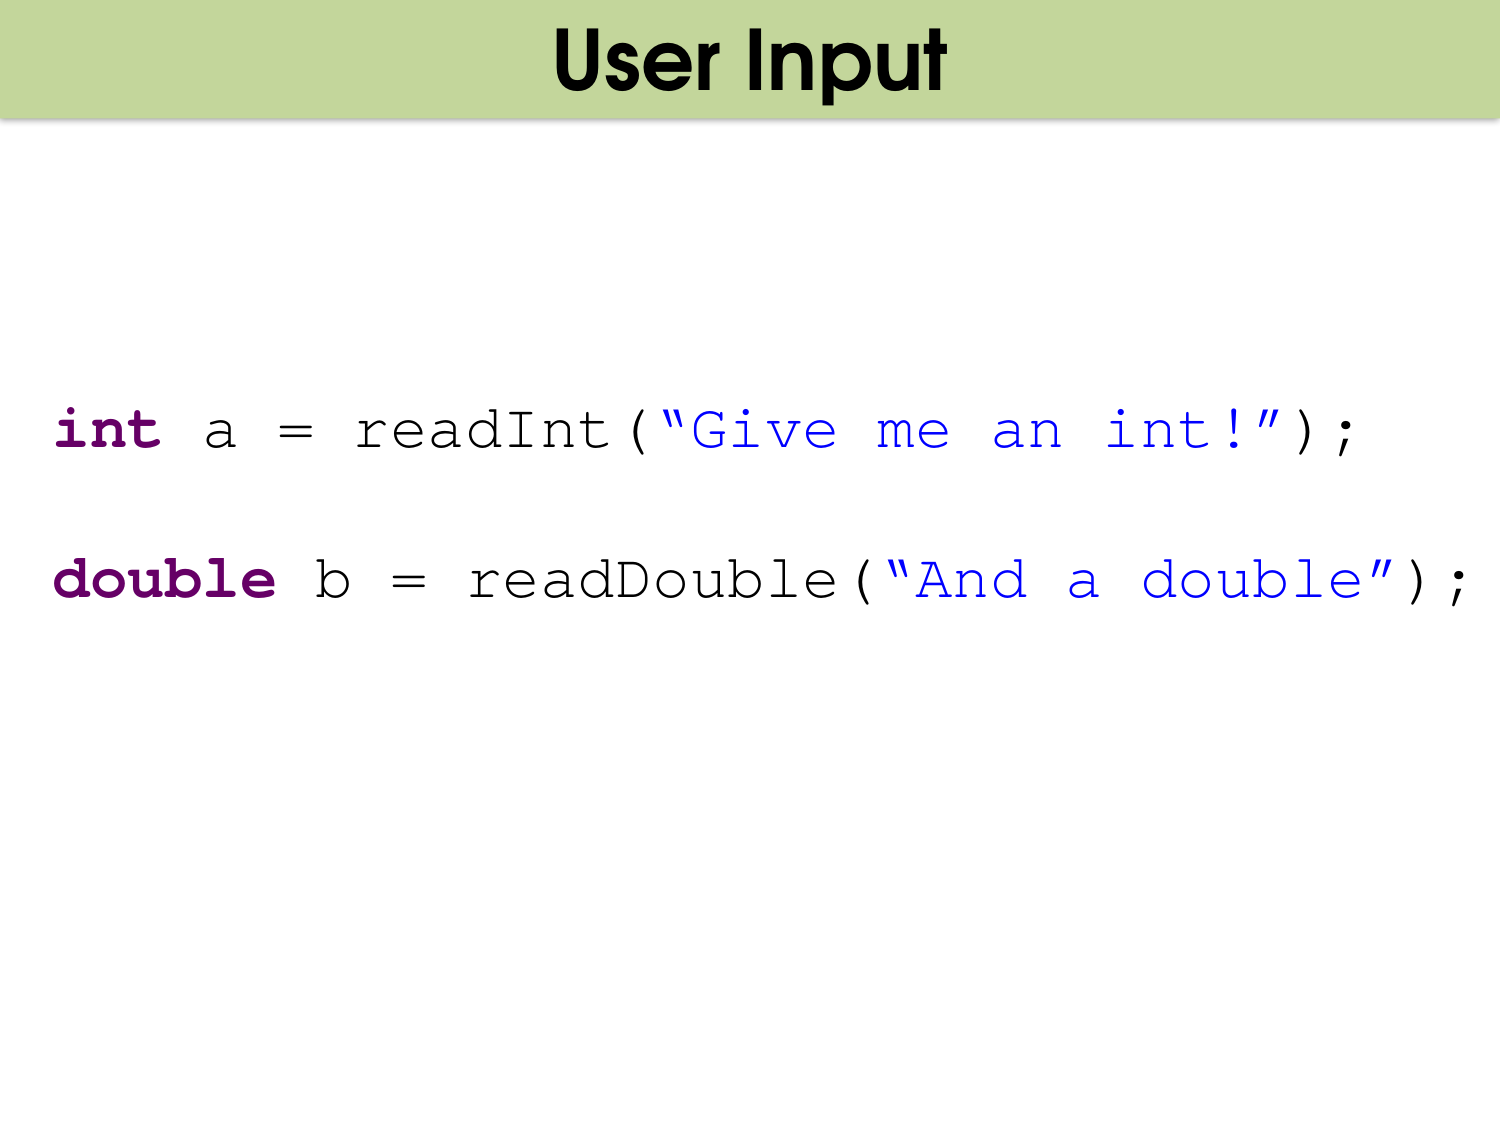

User Input
int a = readInt(“Give me an int!”);

double b = readDouble(“And a double”);